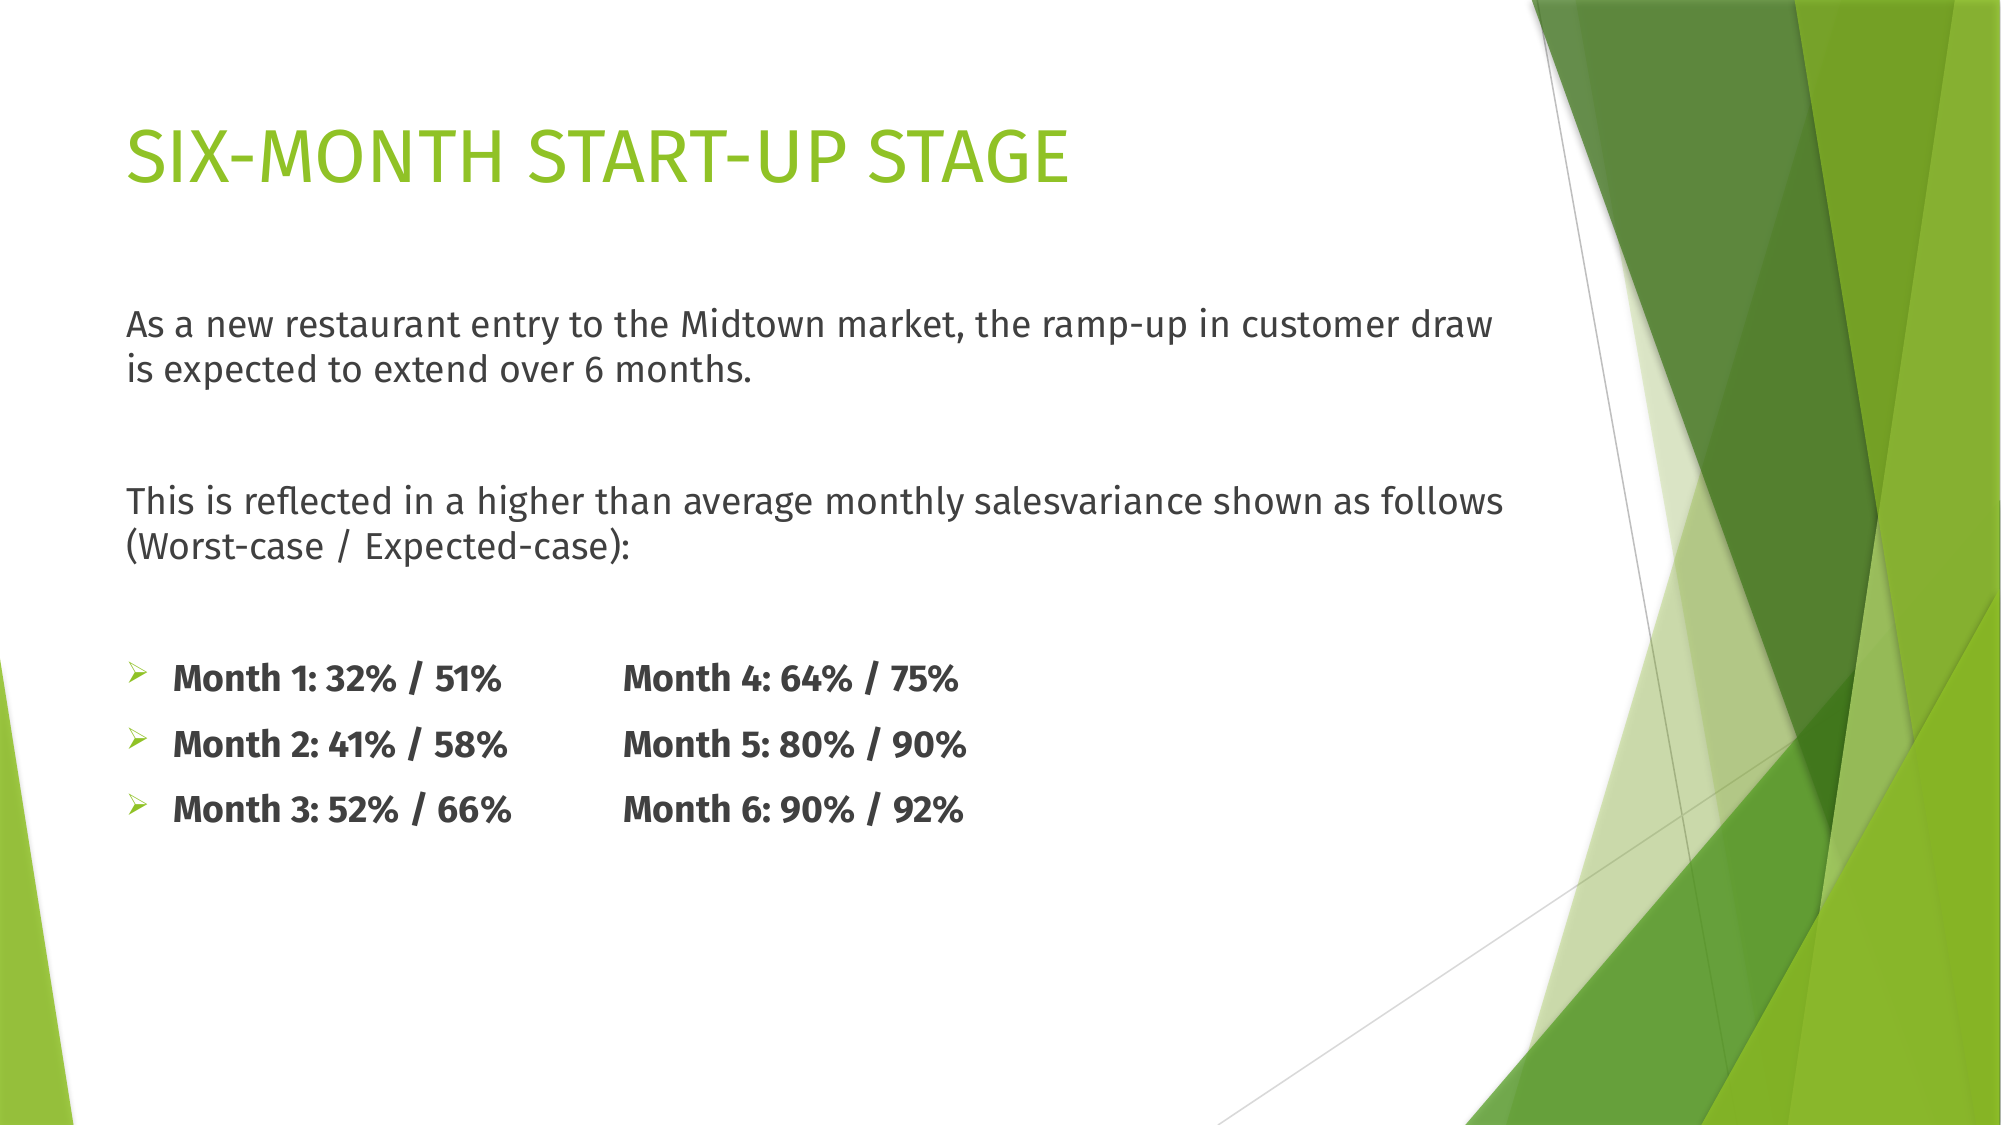

# SIX-MONTH START-UP STAGE
As a new restaurant entry to the Midtown market, the ramp-up in customer draw is expected to extend over 6 months.

This is reflected in a higher than average monthly salesvariance shown as follows (Worst-case / Expected-case):

Month 1: 32% / 51% 	Month 4: 64% / 75%
Month 2: 41% / 58%	Month 5: 80% / 90%
Month 3: 52% / 66% 	Month 6: 90% / 92%